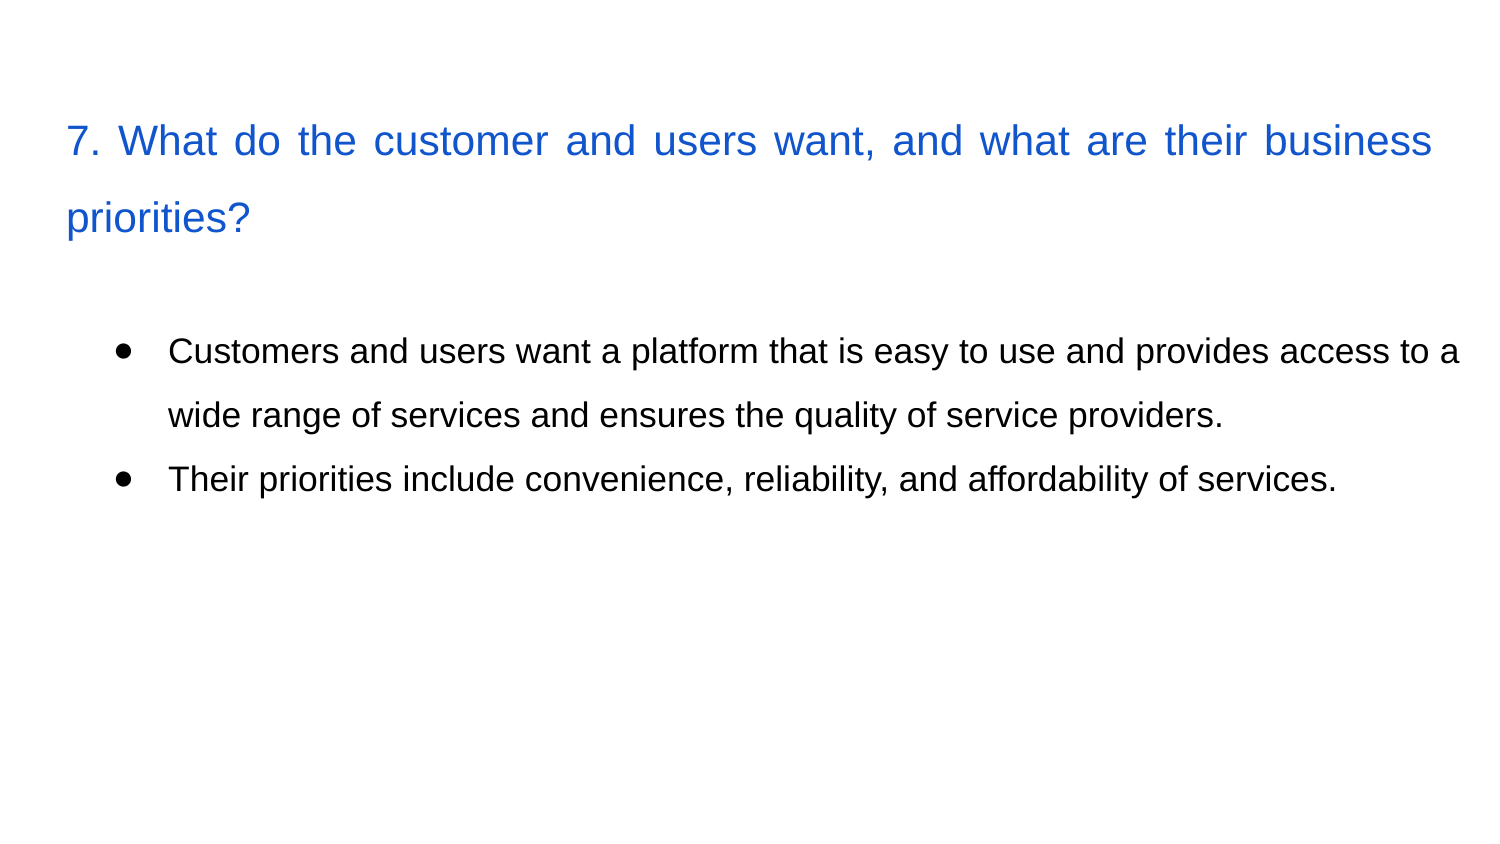

# 7. What do the customer and users want, and what are their business priorities?
Customers and users want a platform that is easy to use and provides access to a wide range of services and ensures the quality of service providers.
Their priorities include convenience, reliability, and affordability of services.